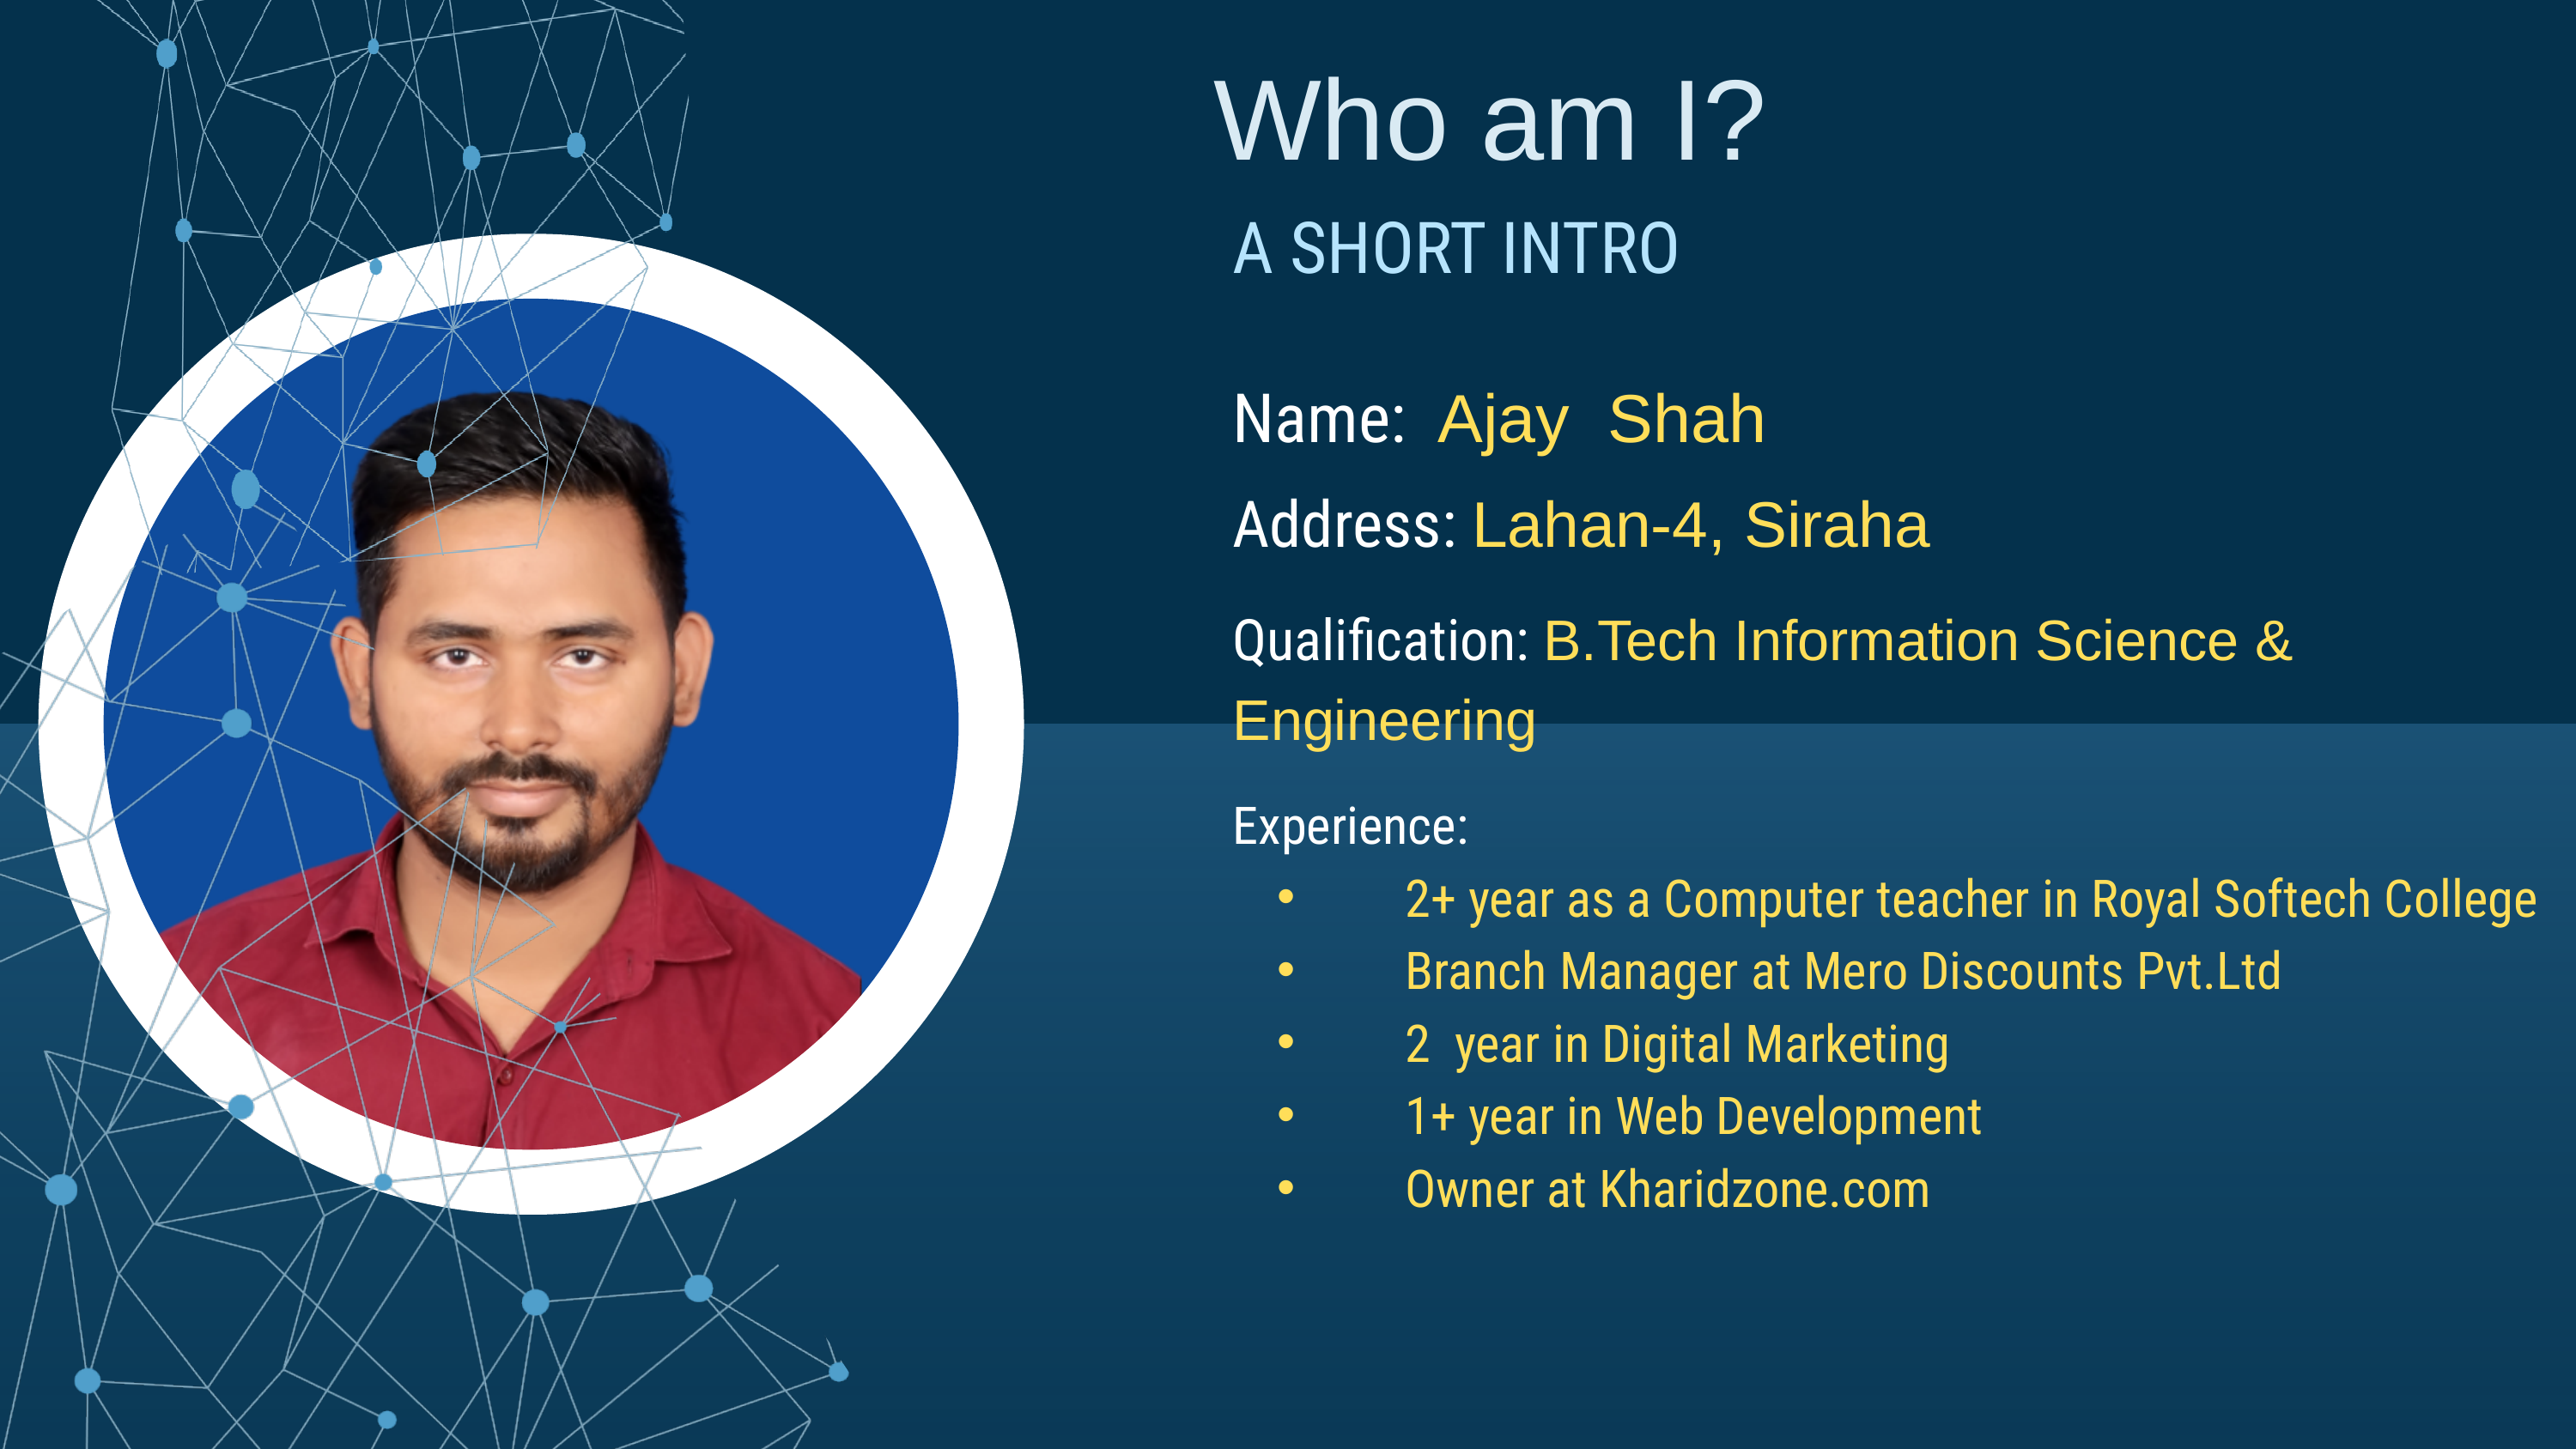

Who am I?
A SHORT INTRO

Name:  Ajay  Shah
Address: Lahan-4, Siraha
Qualification: B.Tech Information Science & Engineering

Experience:
       2+ year as a Computer teacher in Royal Softech College
       Branch Manager at Mero Discounts Pvt.Ltd
       2  year in Digital Marketing
       1+ year in Web Development
       Owner at Kharidzone.com